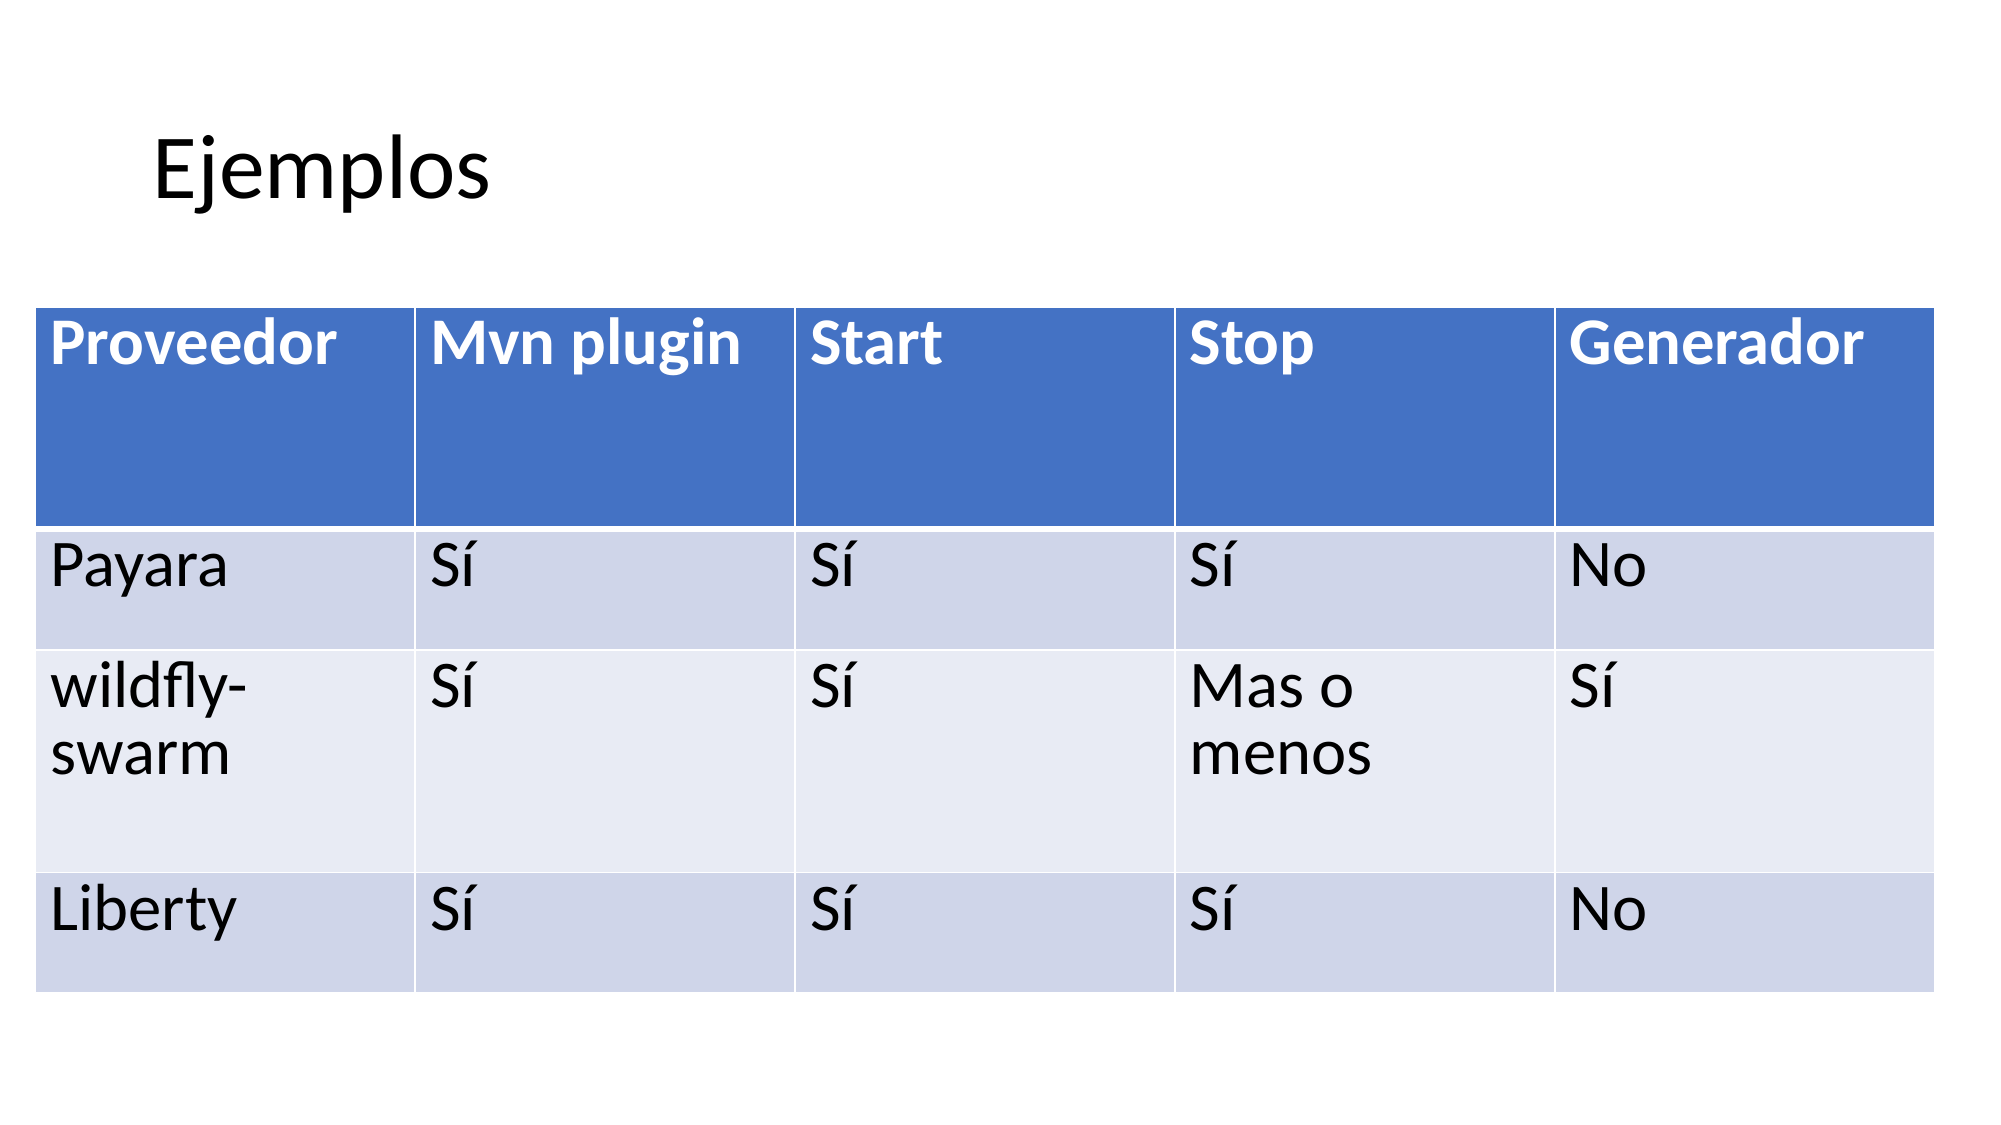

# Ejemplos
| Proveedor | Mvn plugin | Start | Stop | Generador |
| --- | --- | --- | --- | --- |
| Payara | Sí | Sí | Sí | No |
| wildfly-swarm | Sí | Sí | Mas o menos | Sí |
| Liberty | Sí | Sí | Sí | No |